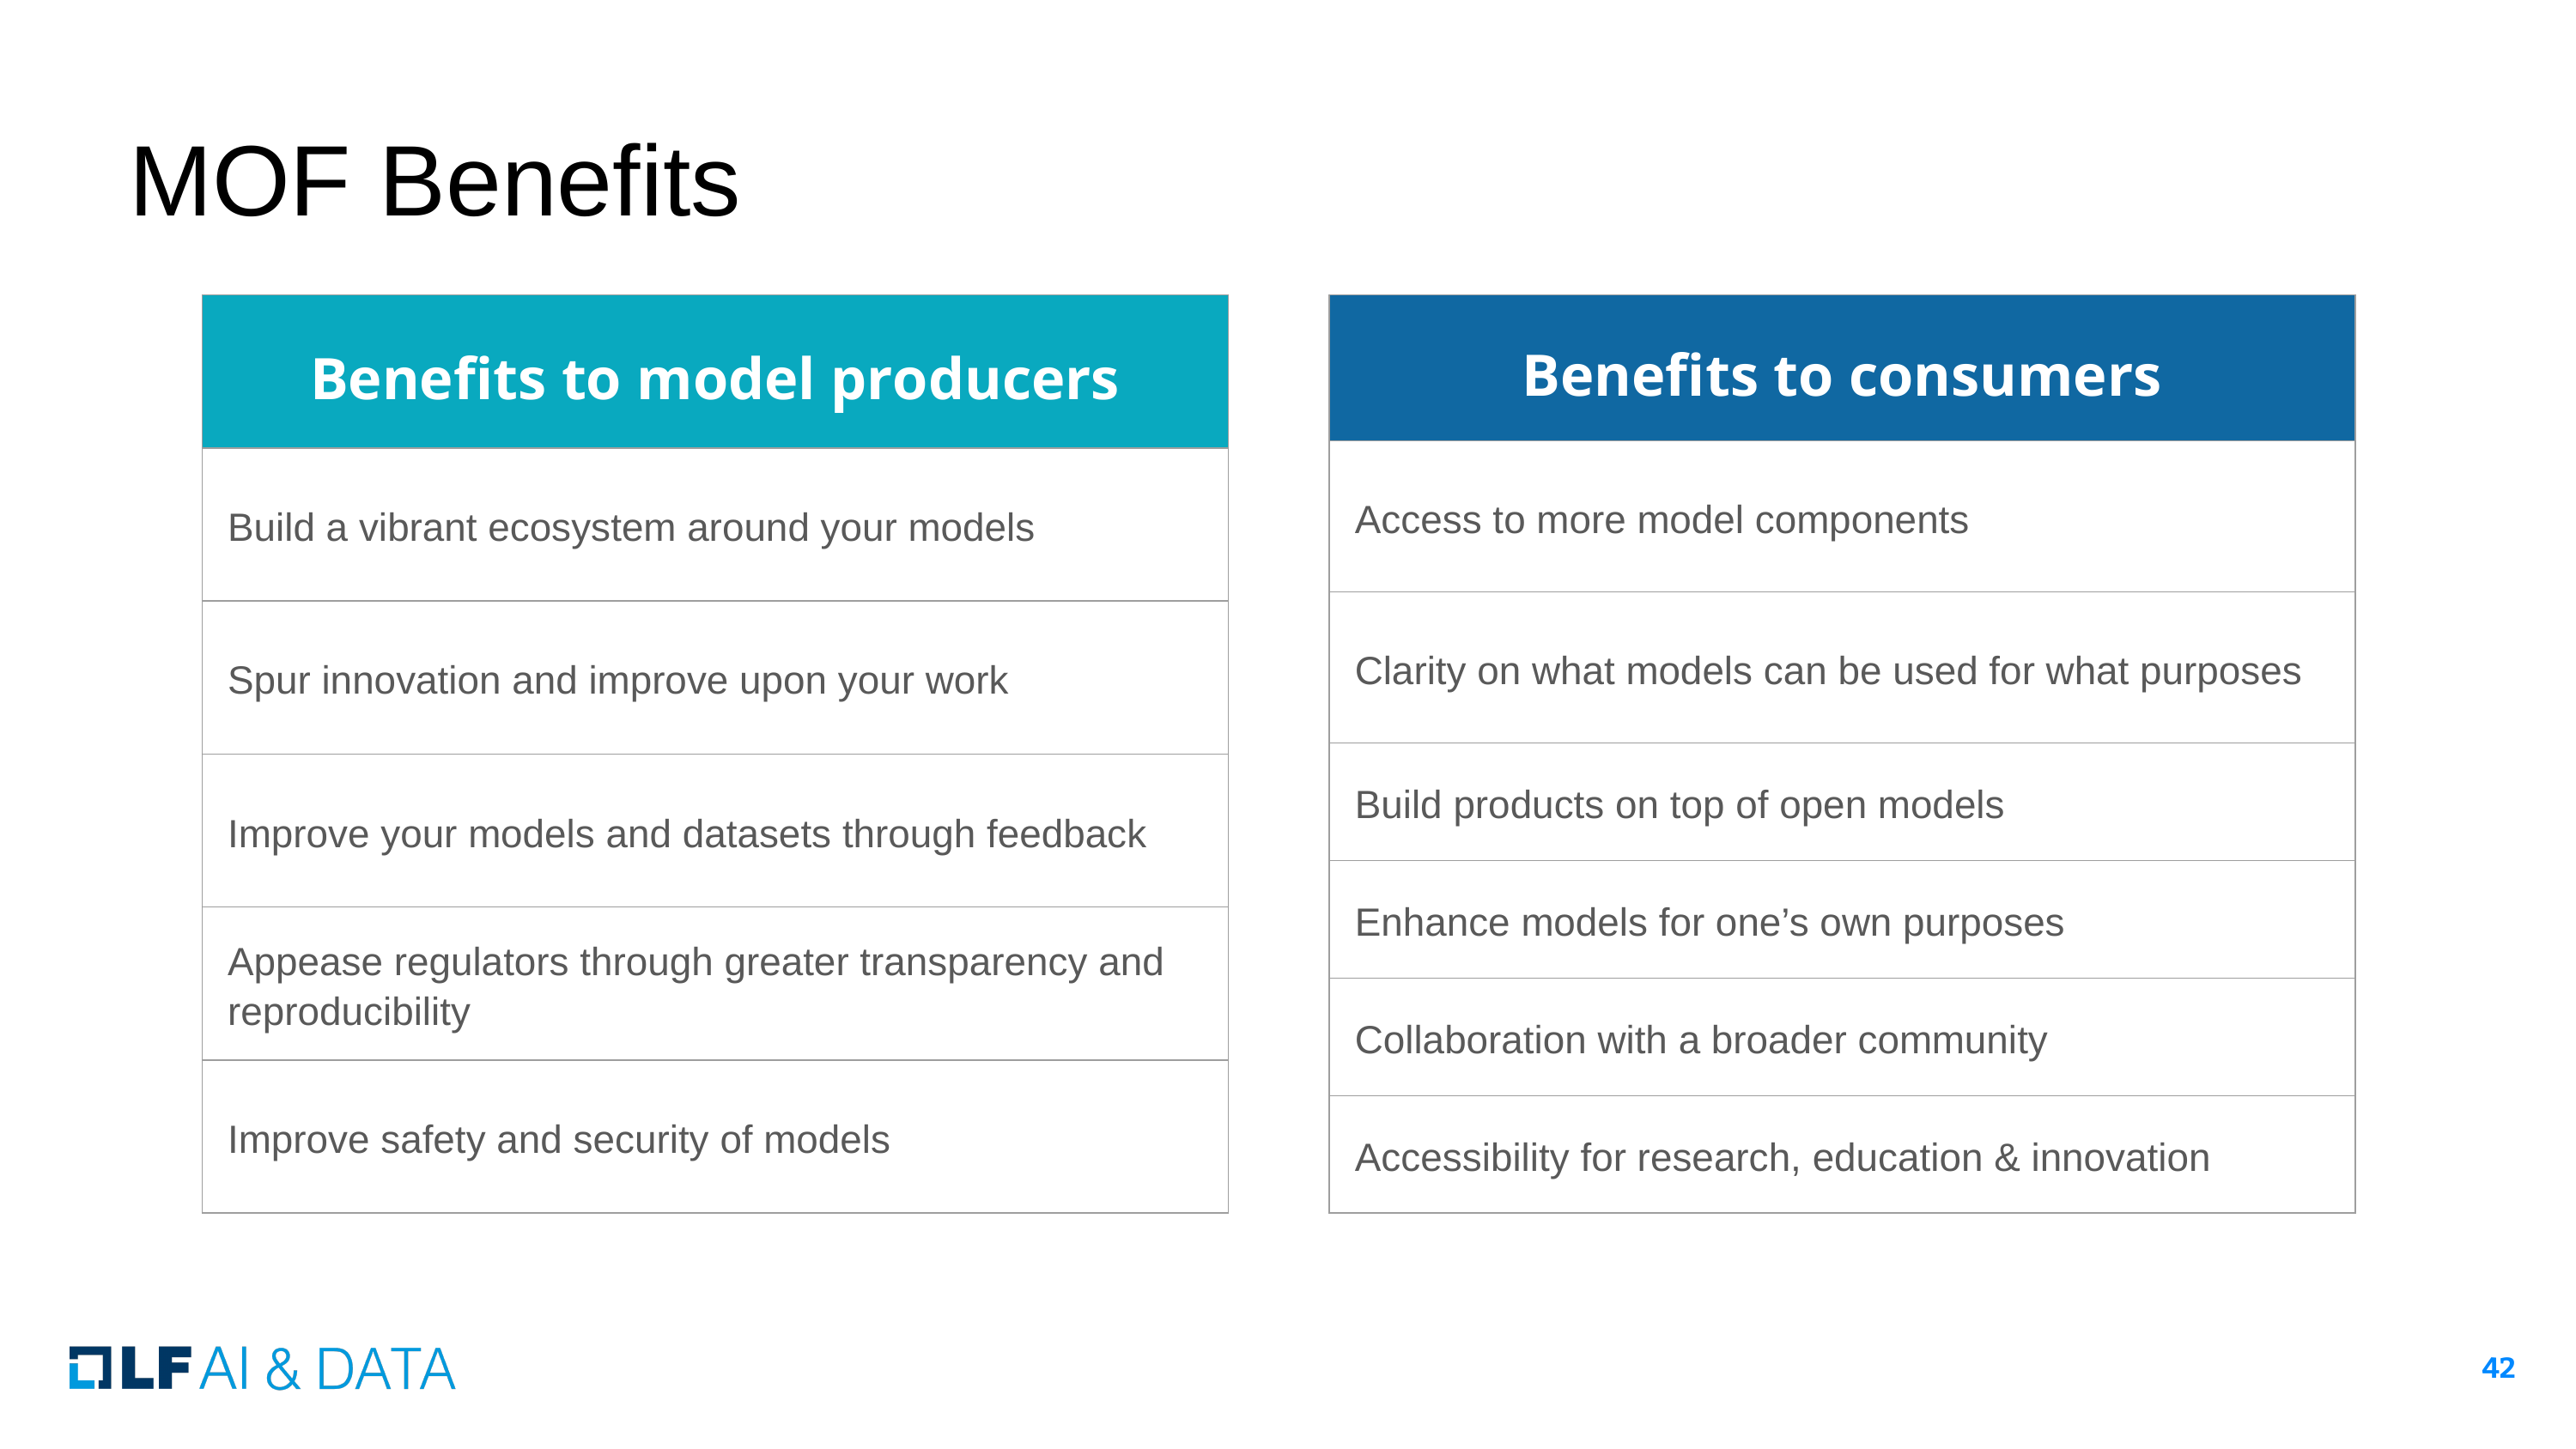

# MOF Benefits
| Benefits to model producers |
| --- |
| Build a vibrant ecosystem around your models |
| Spur innovation and improve upon your work |
| Improve your models and datasets through feedback |
| Appease regulators through greater transparency and reproducibility |
| Improve safety and security of models |
| Benefits to consumers |
| --- |
| Access to more model components |
| Clarity on what models can be used for what purposes |
| Build products on top of open models |
| Enhance models for one’s own purposes |
| Collaboration with a broader community |
| Accessibility for research, education & innovation |
42